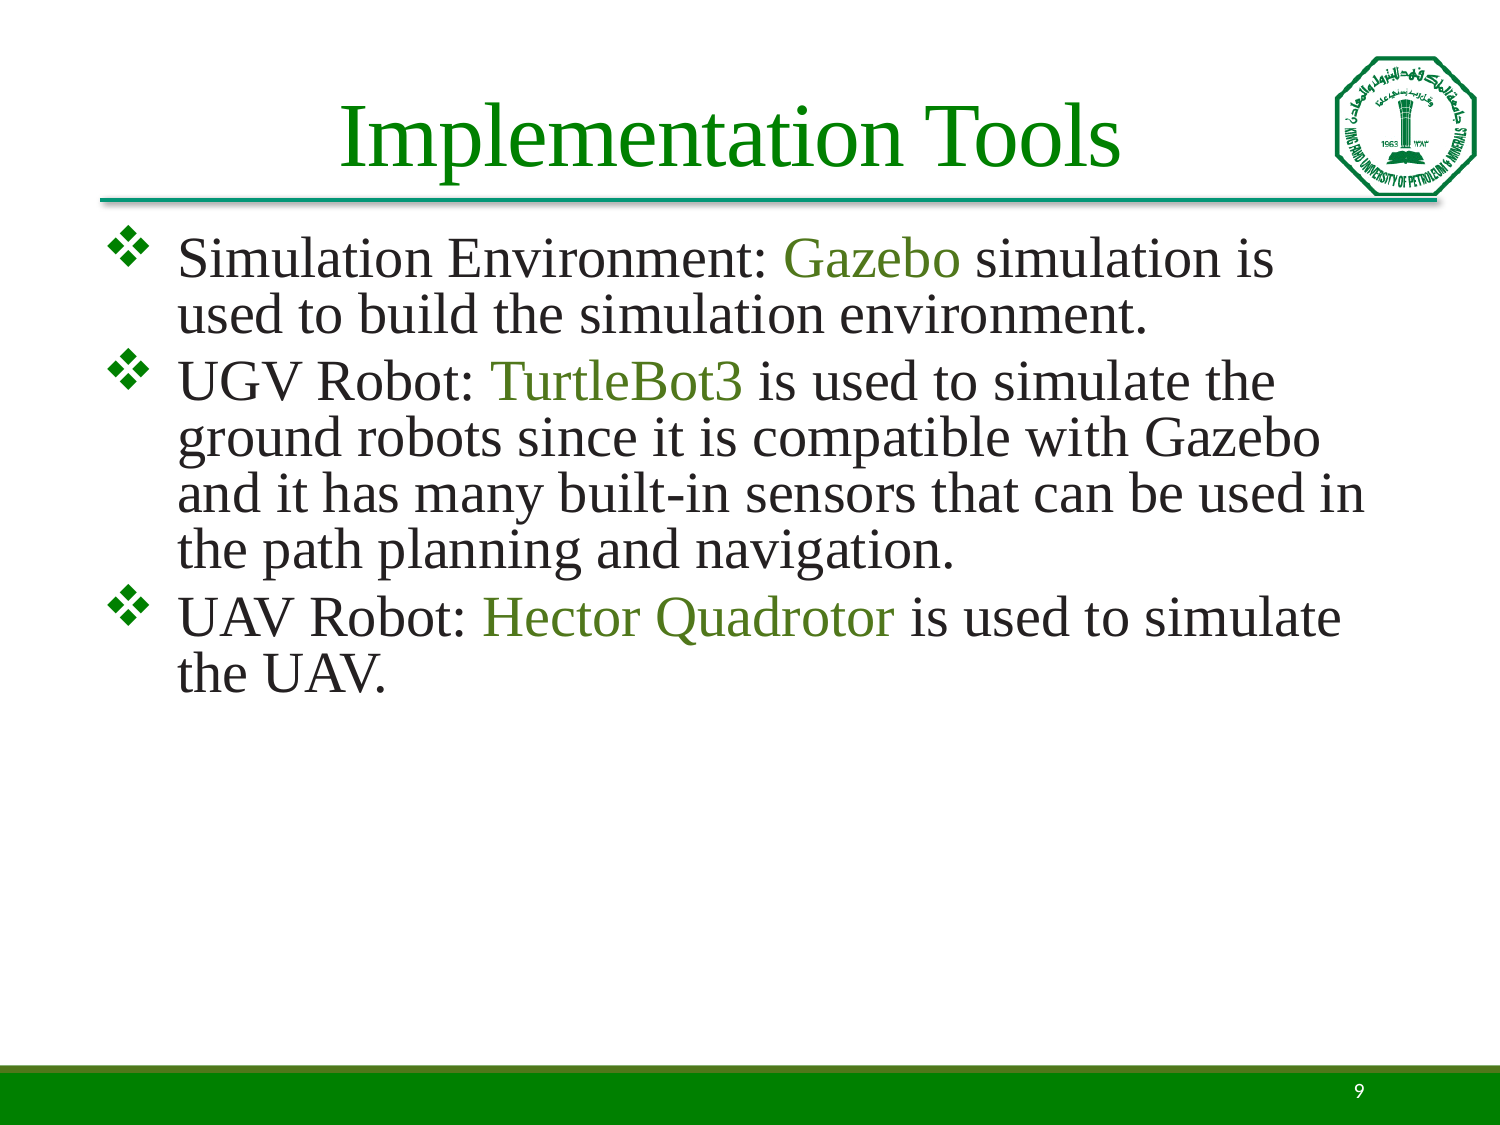

# Implementation Tools
Simulation Environment: Gazebo simulation is used to build the simulation environment.
UGV Robot: TurtleBot3 is used to simulate the ground robots since it is compatible with Gazebo and it has many built-in sensors that can be used in the path planning and navigation.
UAV Robot: Hector Quadrotor is used to simulate the UAV.

9